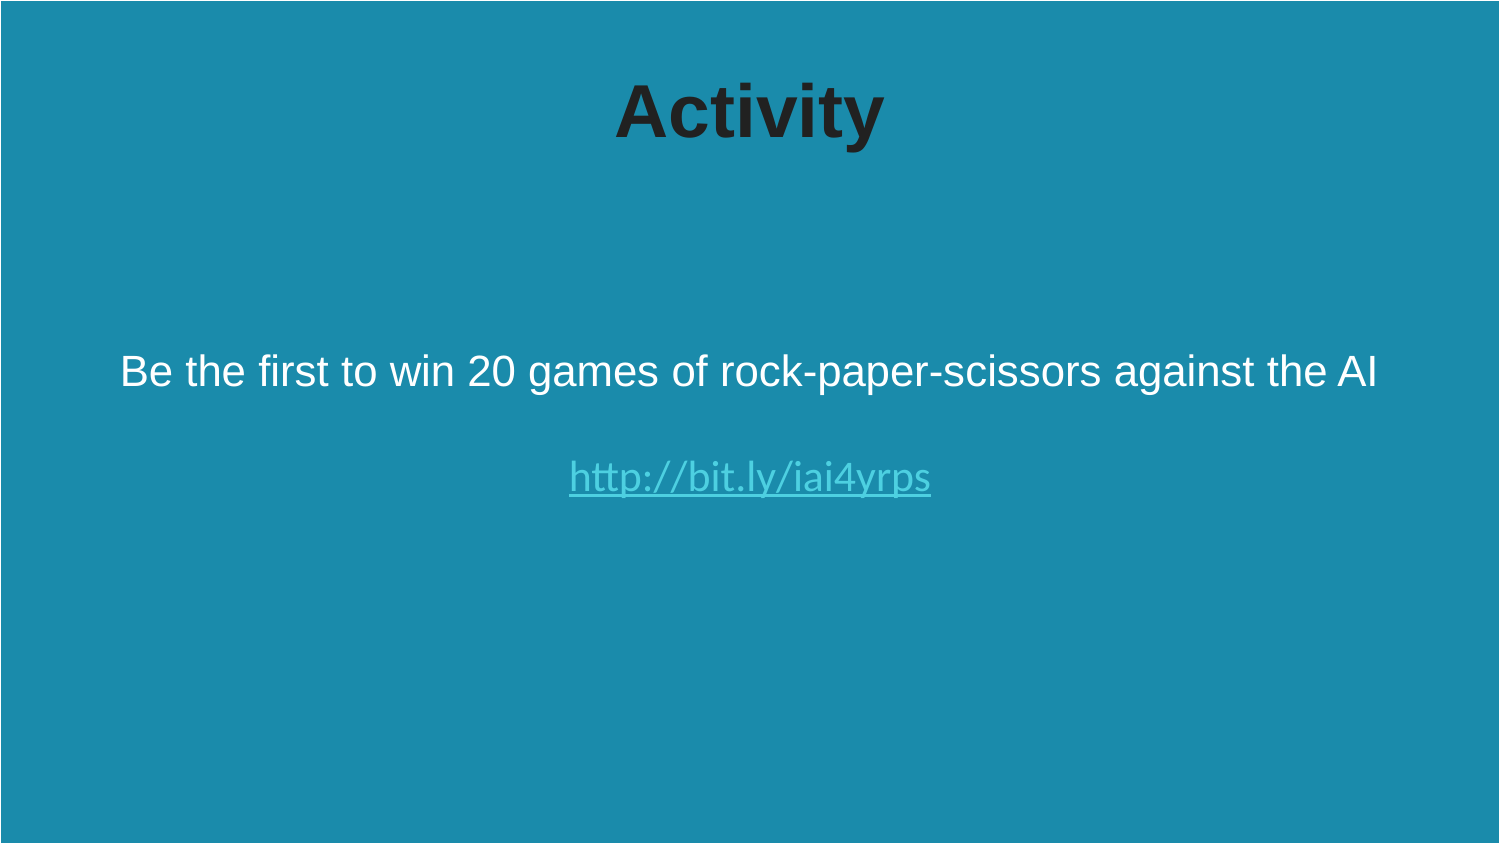

#
Activity

Be the first to win 20 games of rock-paper-scissors against the AI

http://bit.ly/iai4yrps